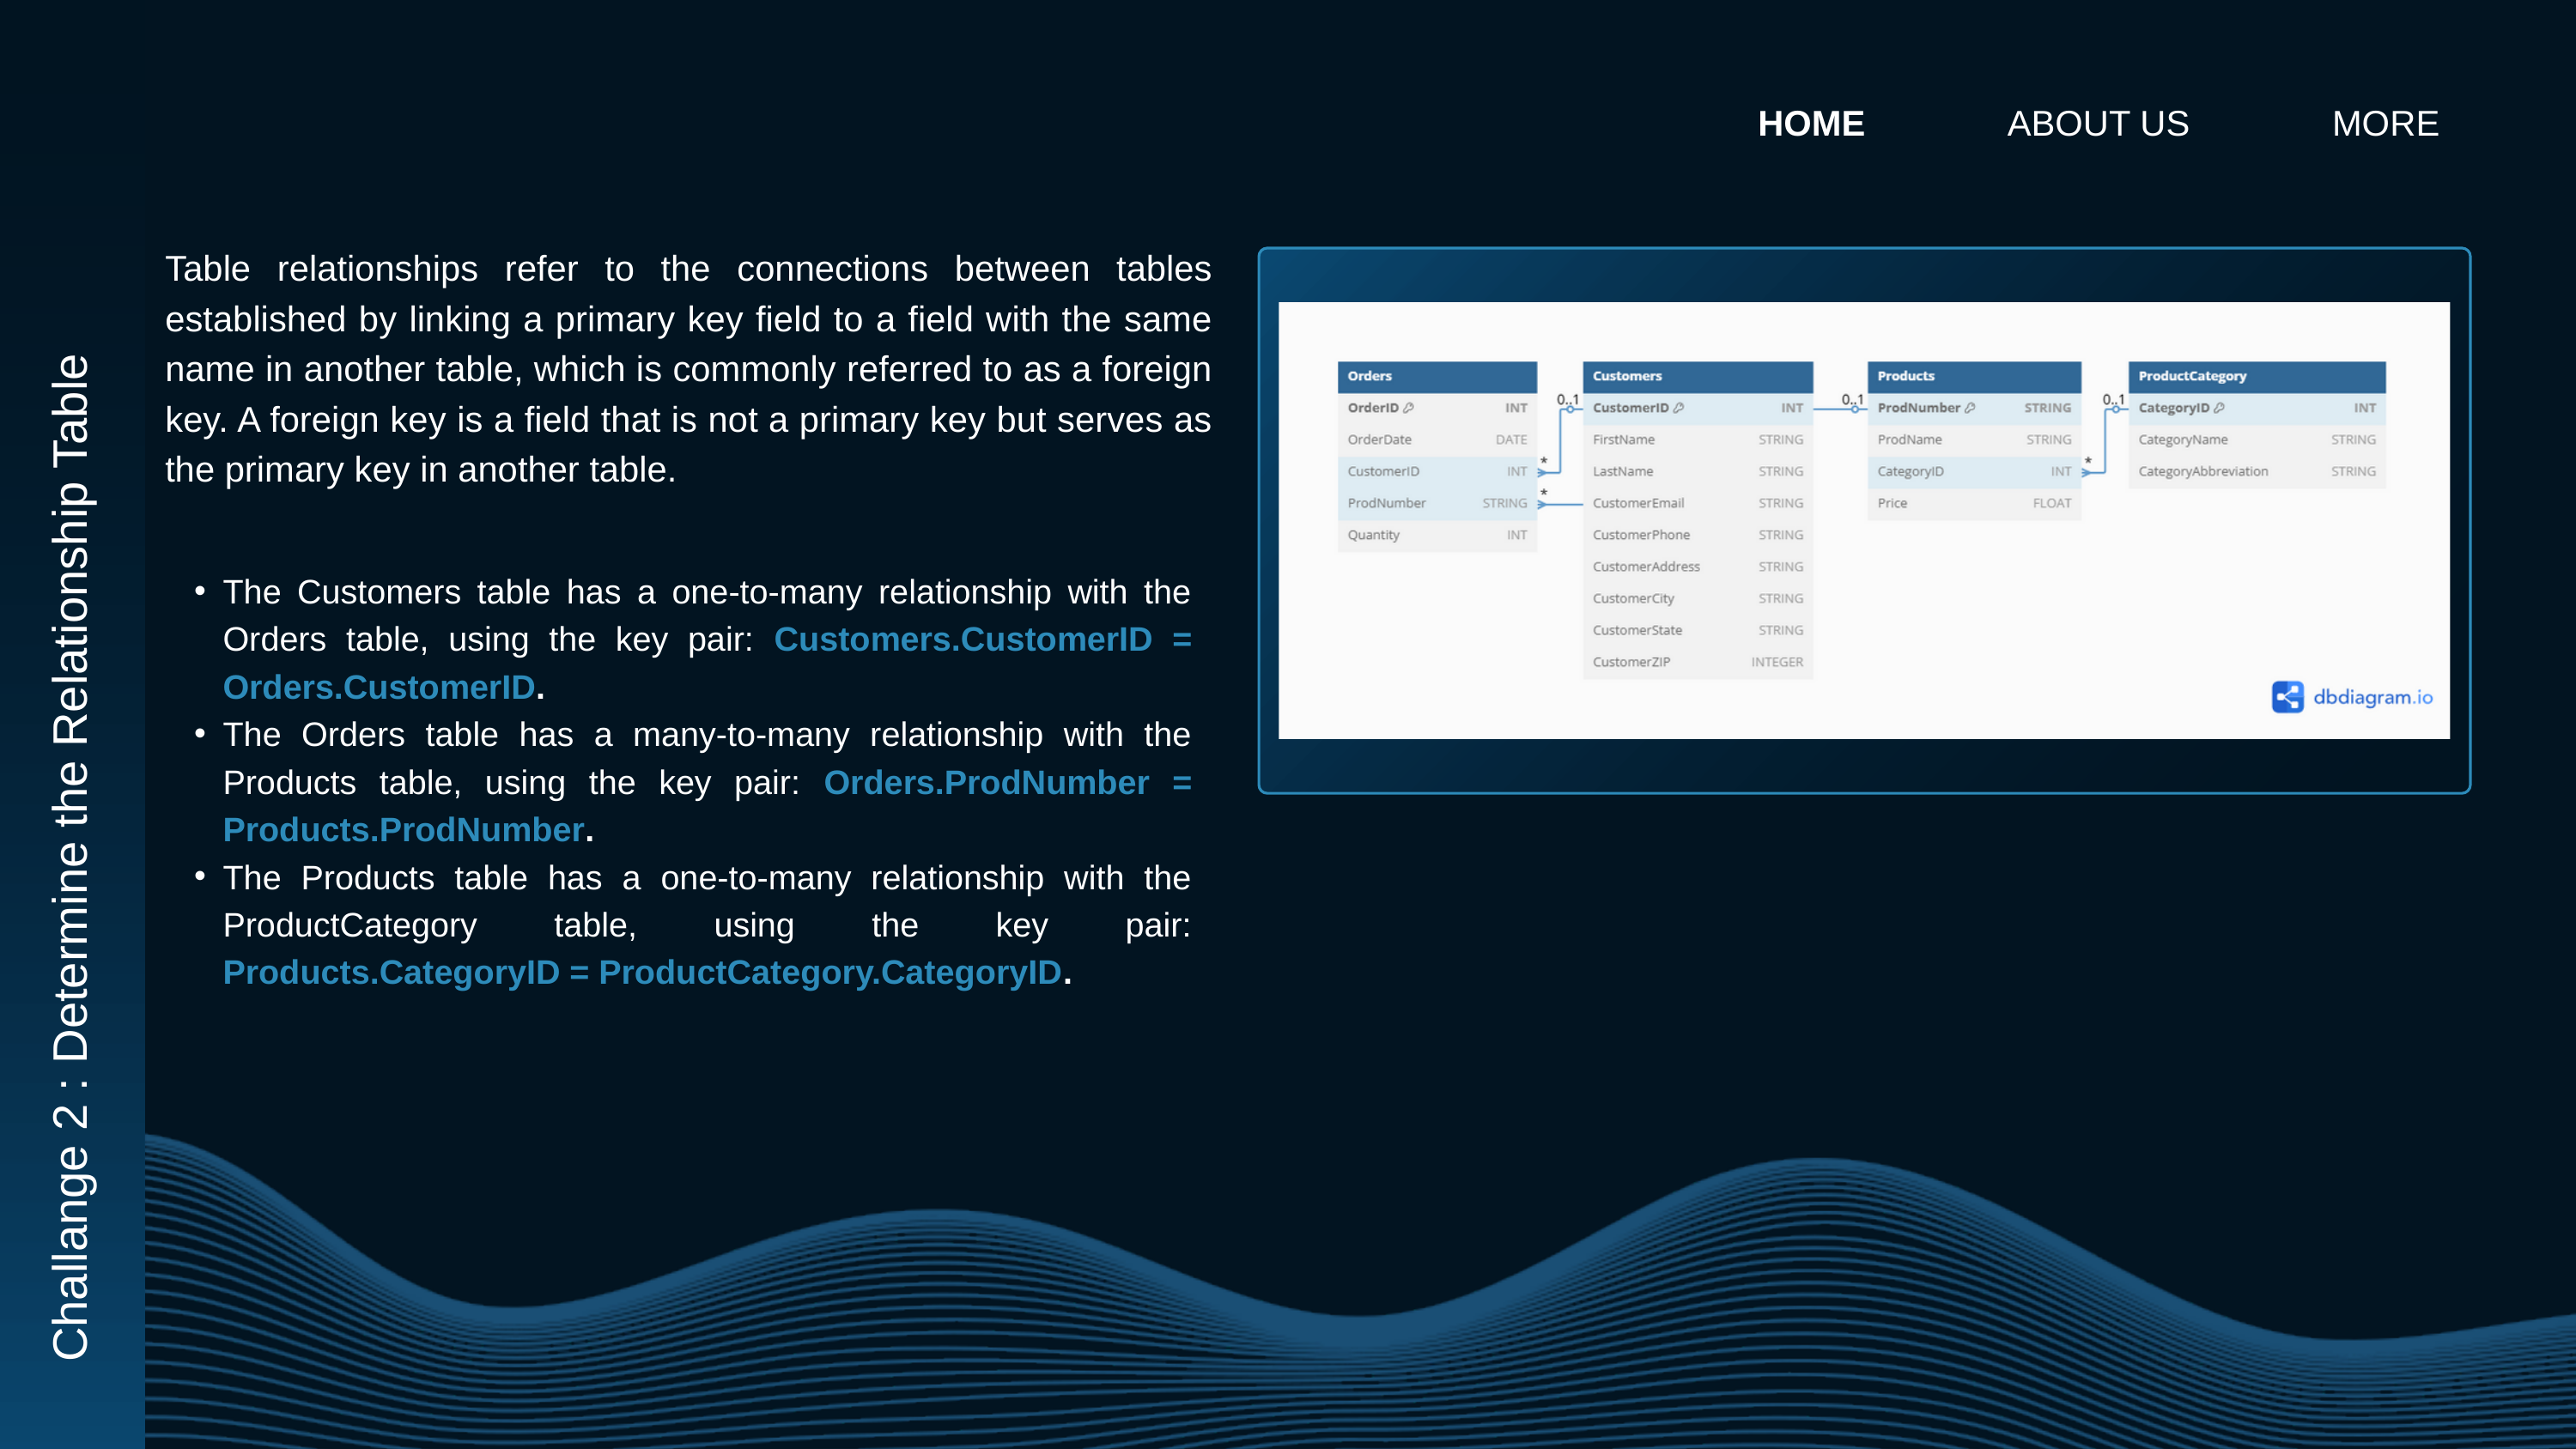

HOME
ABOUT US
MORE
Table relationships refer to the connections between tables established by linking a primary key field to a field with the same name in another table, which is commonly referred to as a foreign key. A foreign key is a field that is not a primary key but serves as the primary key in another table.

The Customers table has a one-to-many relationship with the Orders table, using the key pair: Customers.CustomerID = Orders.CustomerID.
The Orders table has a many-to-many relationship with the Products table, using the key pair: Orders.ProdNumber = Products.ProdNumber.
The Products table has a one-to-many relationship with the ProductCategory table, using the key pair: Products.CategoryID = ProductCategory.CategoryID.
Challange 2 : Determine the Relationship Table